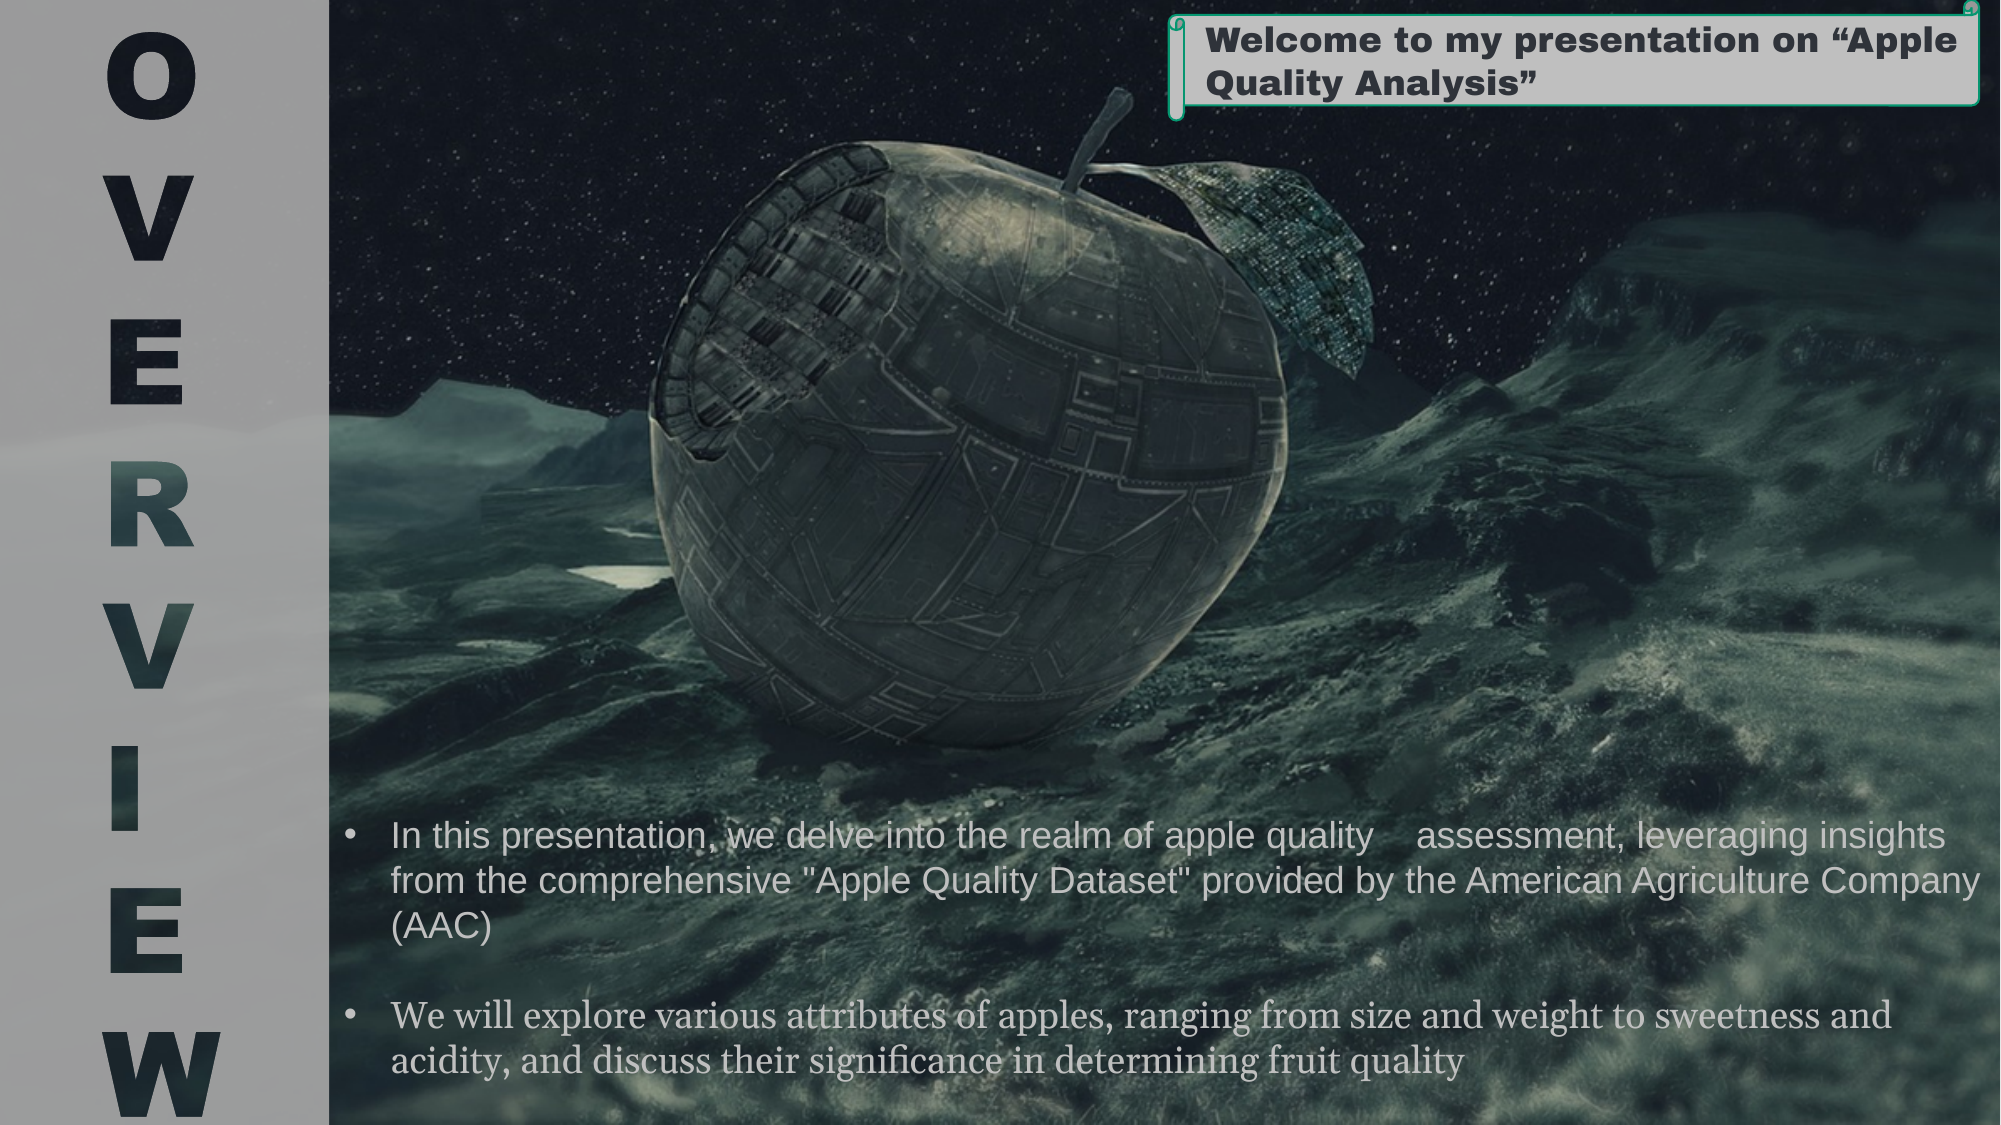

Welcome to my presentation on “Apple Quality Analysis”

In this presentation, we delve into the realm of apple quality    assessment, leveraging insights from the comprehensive "Apple Quality Dataset" provided by the American Agriculture Company (AAC)

We will explore various attributes of apples, ranging from size and weight to sweetness and acidity, and discuss their significance in determining fruit quality